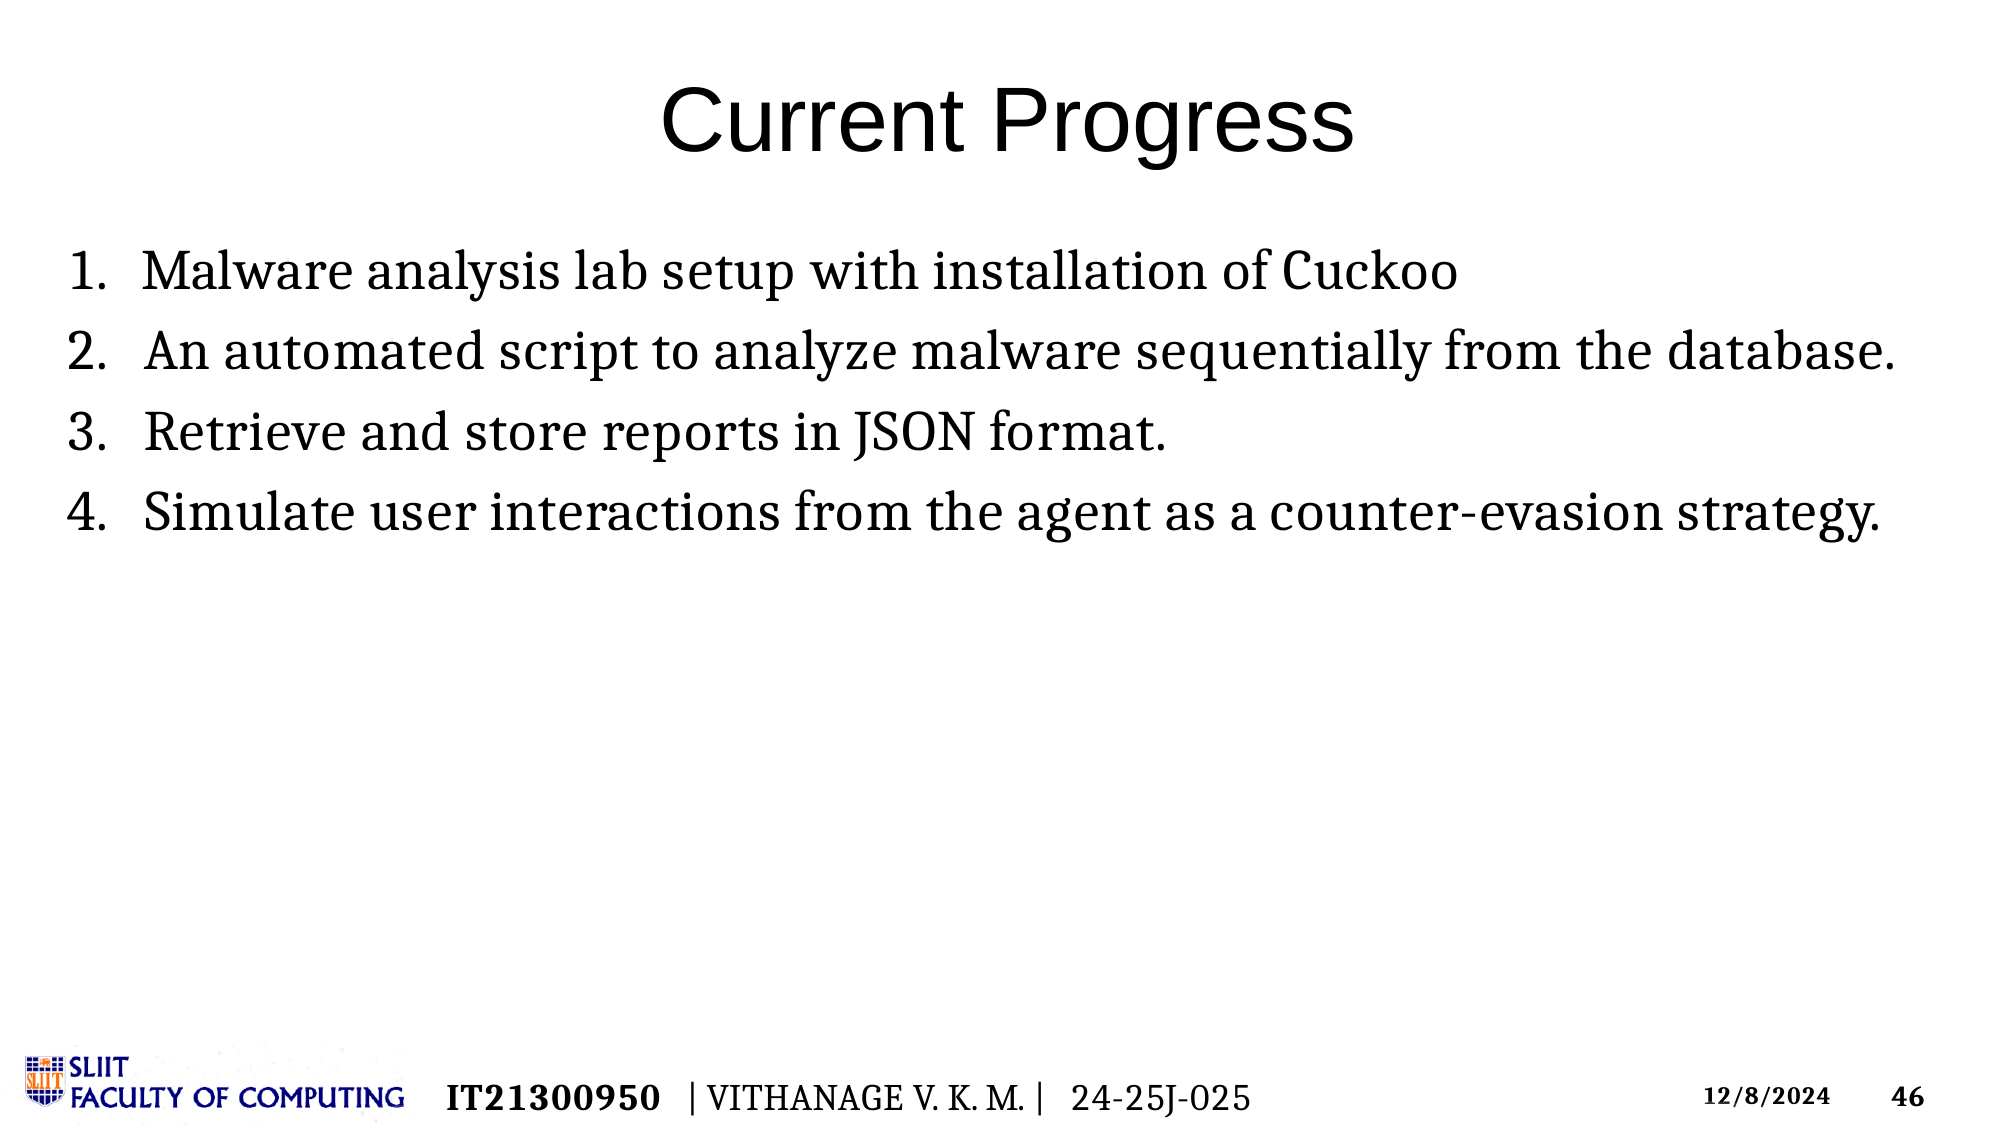

# Current Progress
Malware analysis lab setup with installation of Cuckoo
An automated script to analyze malware sequentially from the database.
Retrieve and store reports in JSON format.
Simulate user interactions from the agent as a counter-evasion strategy.
IT21300950   | VITHANAGE V. K. M. |   24-25J-025